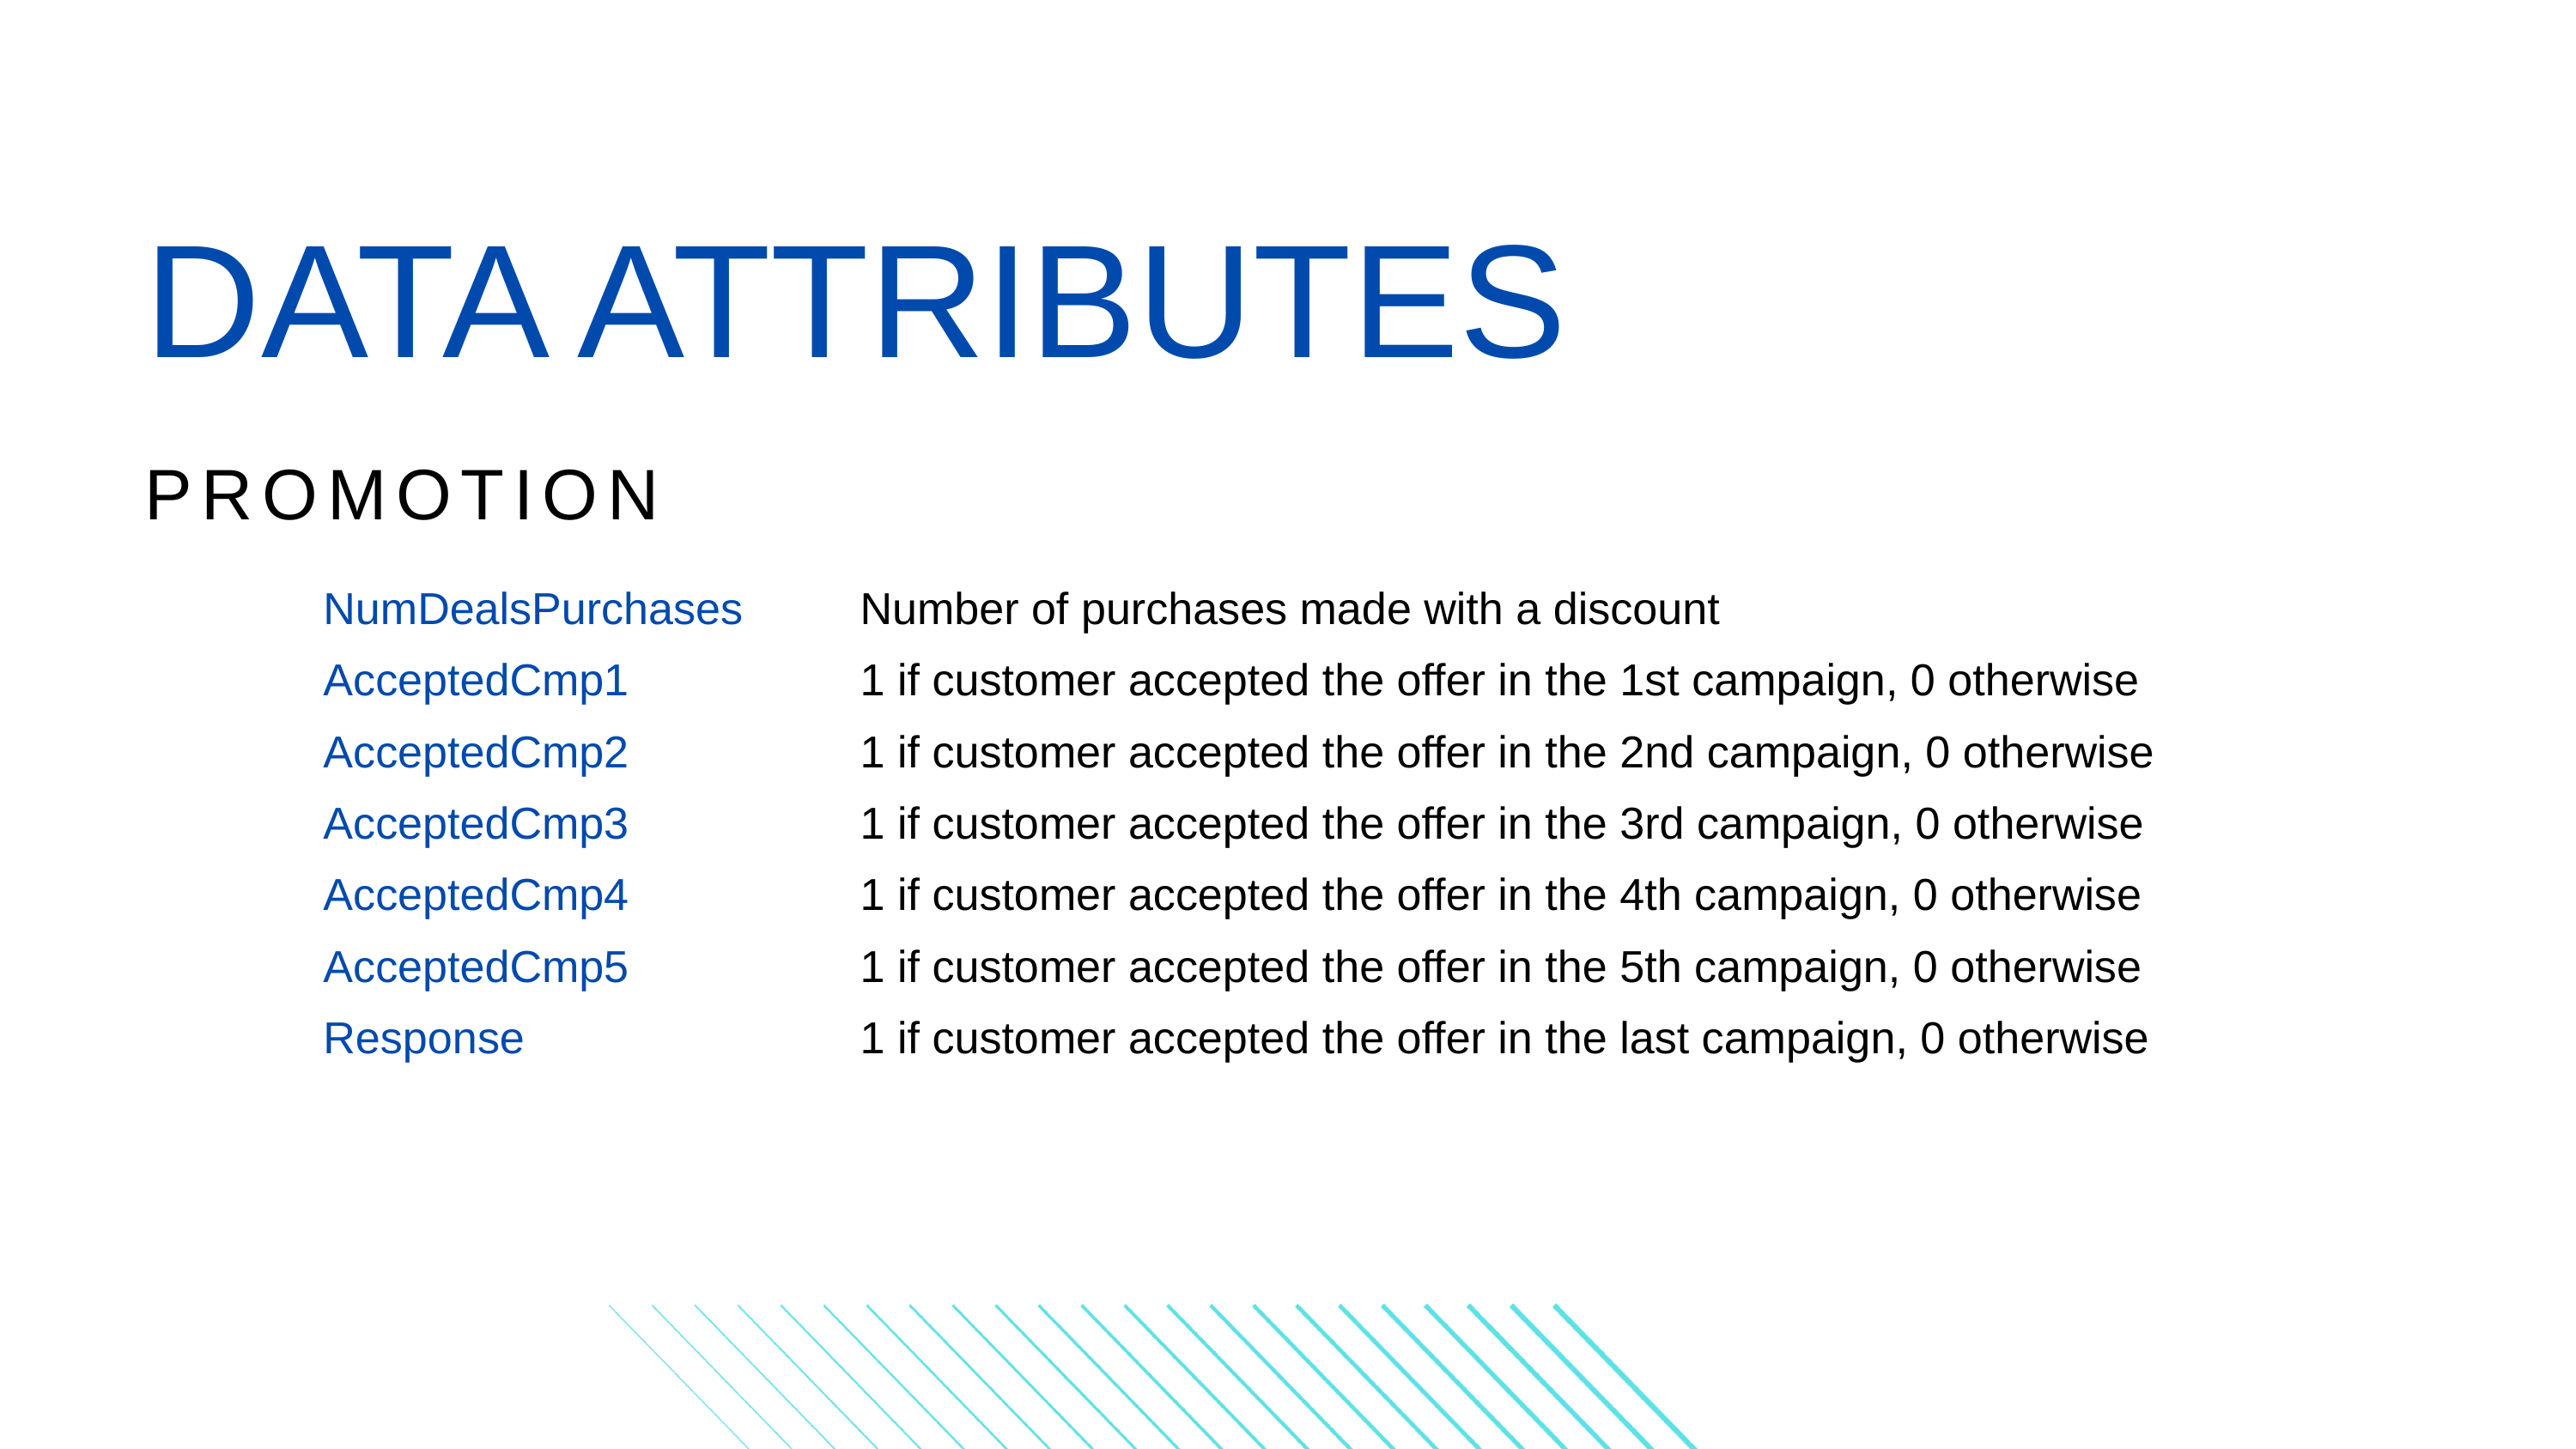

DATA ATTRIBUTES
PROMOTION
NumDealsPurchases
AcceptedCmp1
AcceptedCmp2
AcceptedCmp3
AcceptedCmp4
AcceptedCmp5
Response
Number of purchases made with a discount
1 if customer accepted the offer in the 1st campaign, 0 otherwise
1 if customer accepted the offer in the 2nd campaign, 0 otherwise
1 if customer accepted the offer in the 3rd campaign, 0 otherwise
1 if customer accepted the offer in the 4th campaign, 0 otherwise
1 if customer accepted the offer in the 5th campaign, 0 otherwise
1 if customer accepted the offer in the last campaign, 0 otherwise